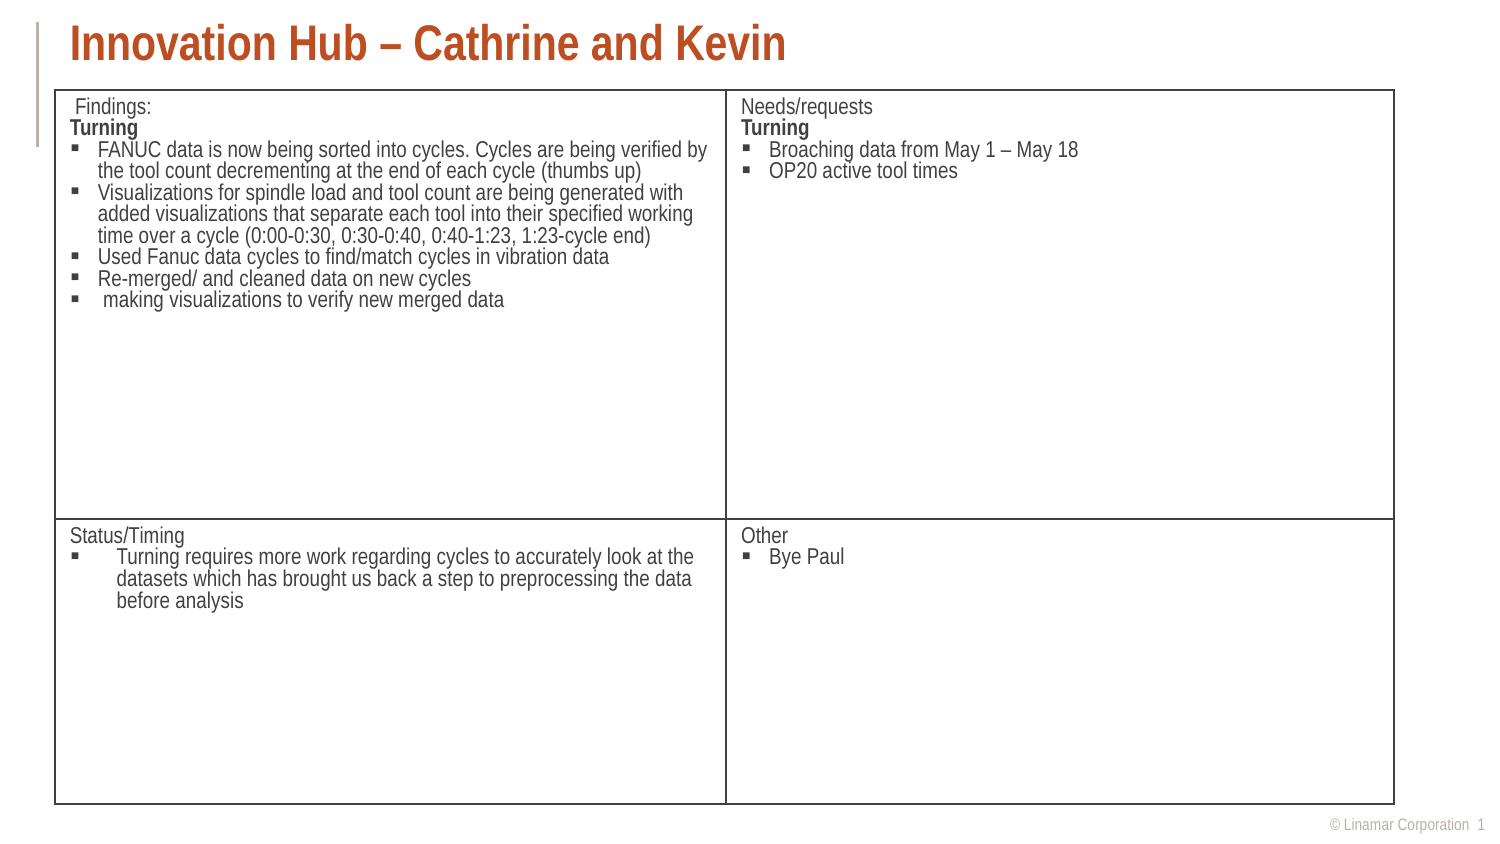

# Innovation Hub – Cathrine and Kevin
| Findings: Turning FANUC data is now being sorted into cycles. Cycles are being verified by the tool count decrementing at the end of each cycle (thumbs up) Visualizations for spindle load and tool count are being generated with added visualizations that separate each tool into their specified working time over a cycle (0:00-0:30, 0:30-0:40, 0:40-1:23, 1:23-cycle end) Used Fanuc data cycles to find/match cycles in vibration data Re-merged/ and cleaned data on new cycles making visualizations to verify new merged data | Needs/requests Turning Broaching data from May 1 – May 18 OP20 active tool times |
| --- | --- |
| Status/Timing Turning requires more work regarding cycles to accurately look at the datasets which has brought us back a step to preprocessing the data before analysis | Other Bye Paul |